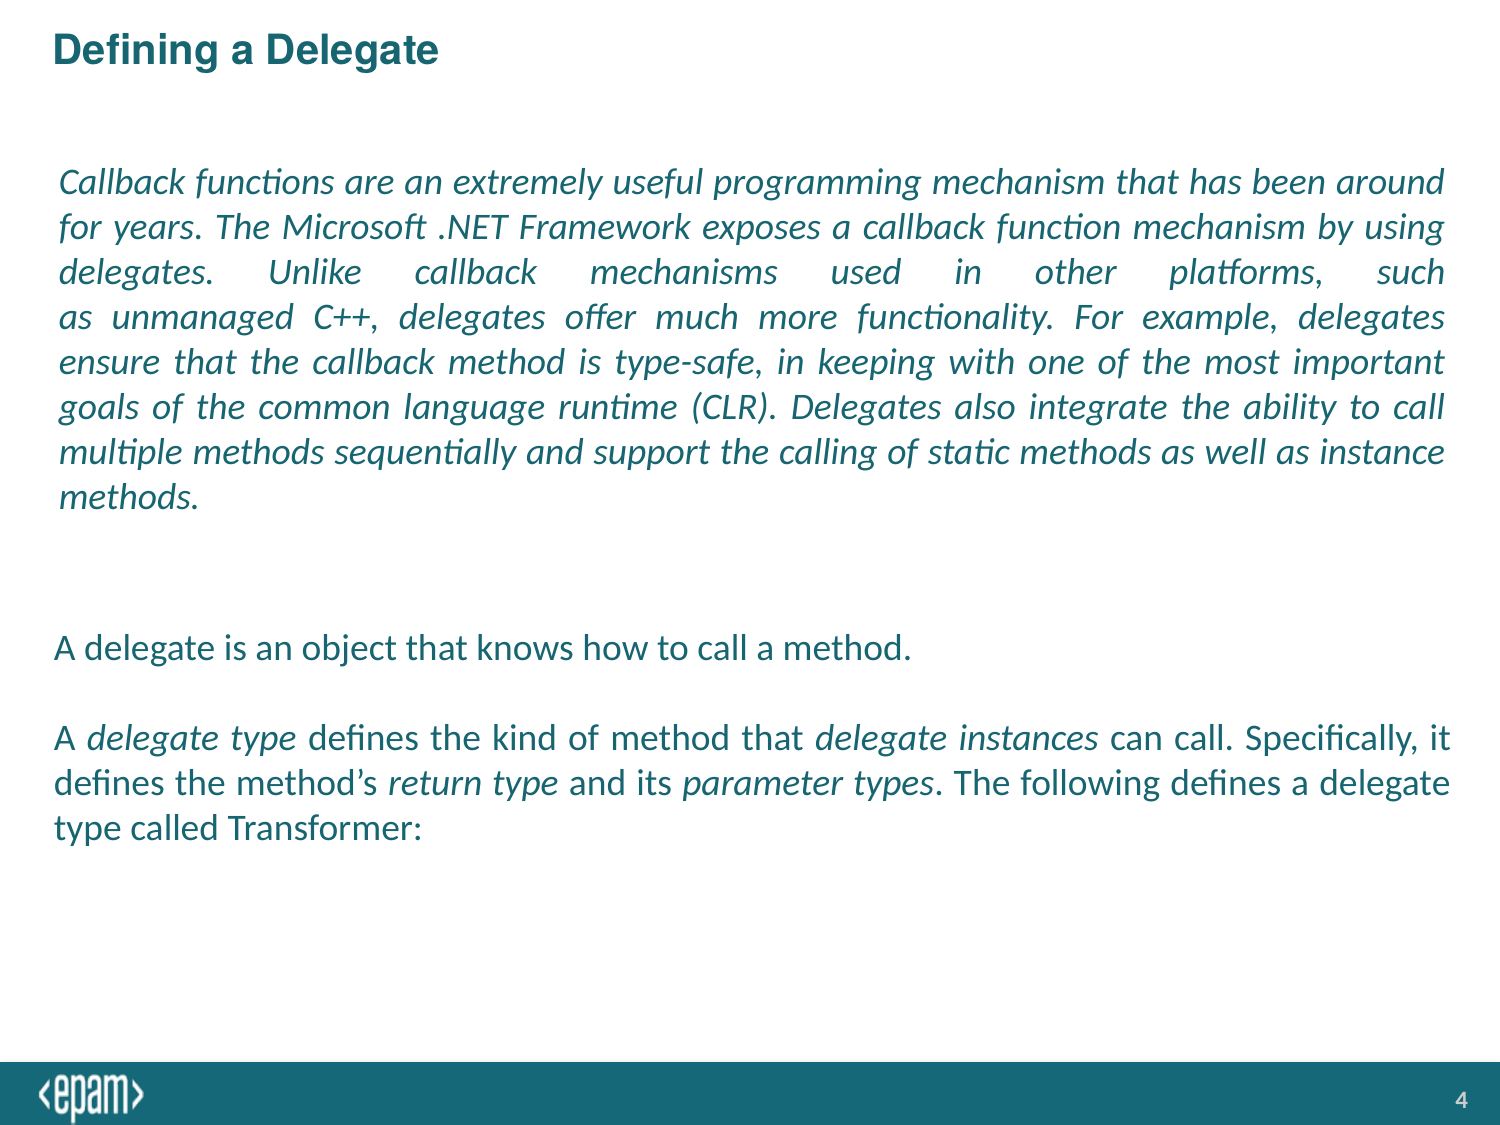

# Defining a Delegate
Callback functions are an extremely useful programming mechanism that has been around for years. The Microsoft .NET Framework exposes a callback function mechanism by using delegates. Unlike callback mechanisms used in other platforms, such
as unmanaged C++, delegates offer much more functionality. For example, delegates ensure that the callback method is type-safe, in keeping with one of the most important goals of the common language runtime (CLR). Delegates also integrate the ability to call multiple methods sequentially and support the calling of static methods as well as instance methods.
A delegate is an object that knows how to call a method.

A delegate type defines the kind of method that delegate instances can call. Specifically, it defines the method’s return type and its parameter types. The following defines a delegate type called Transformer: